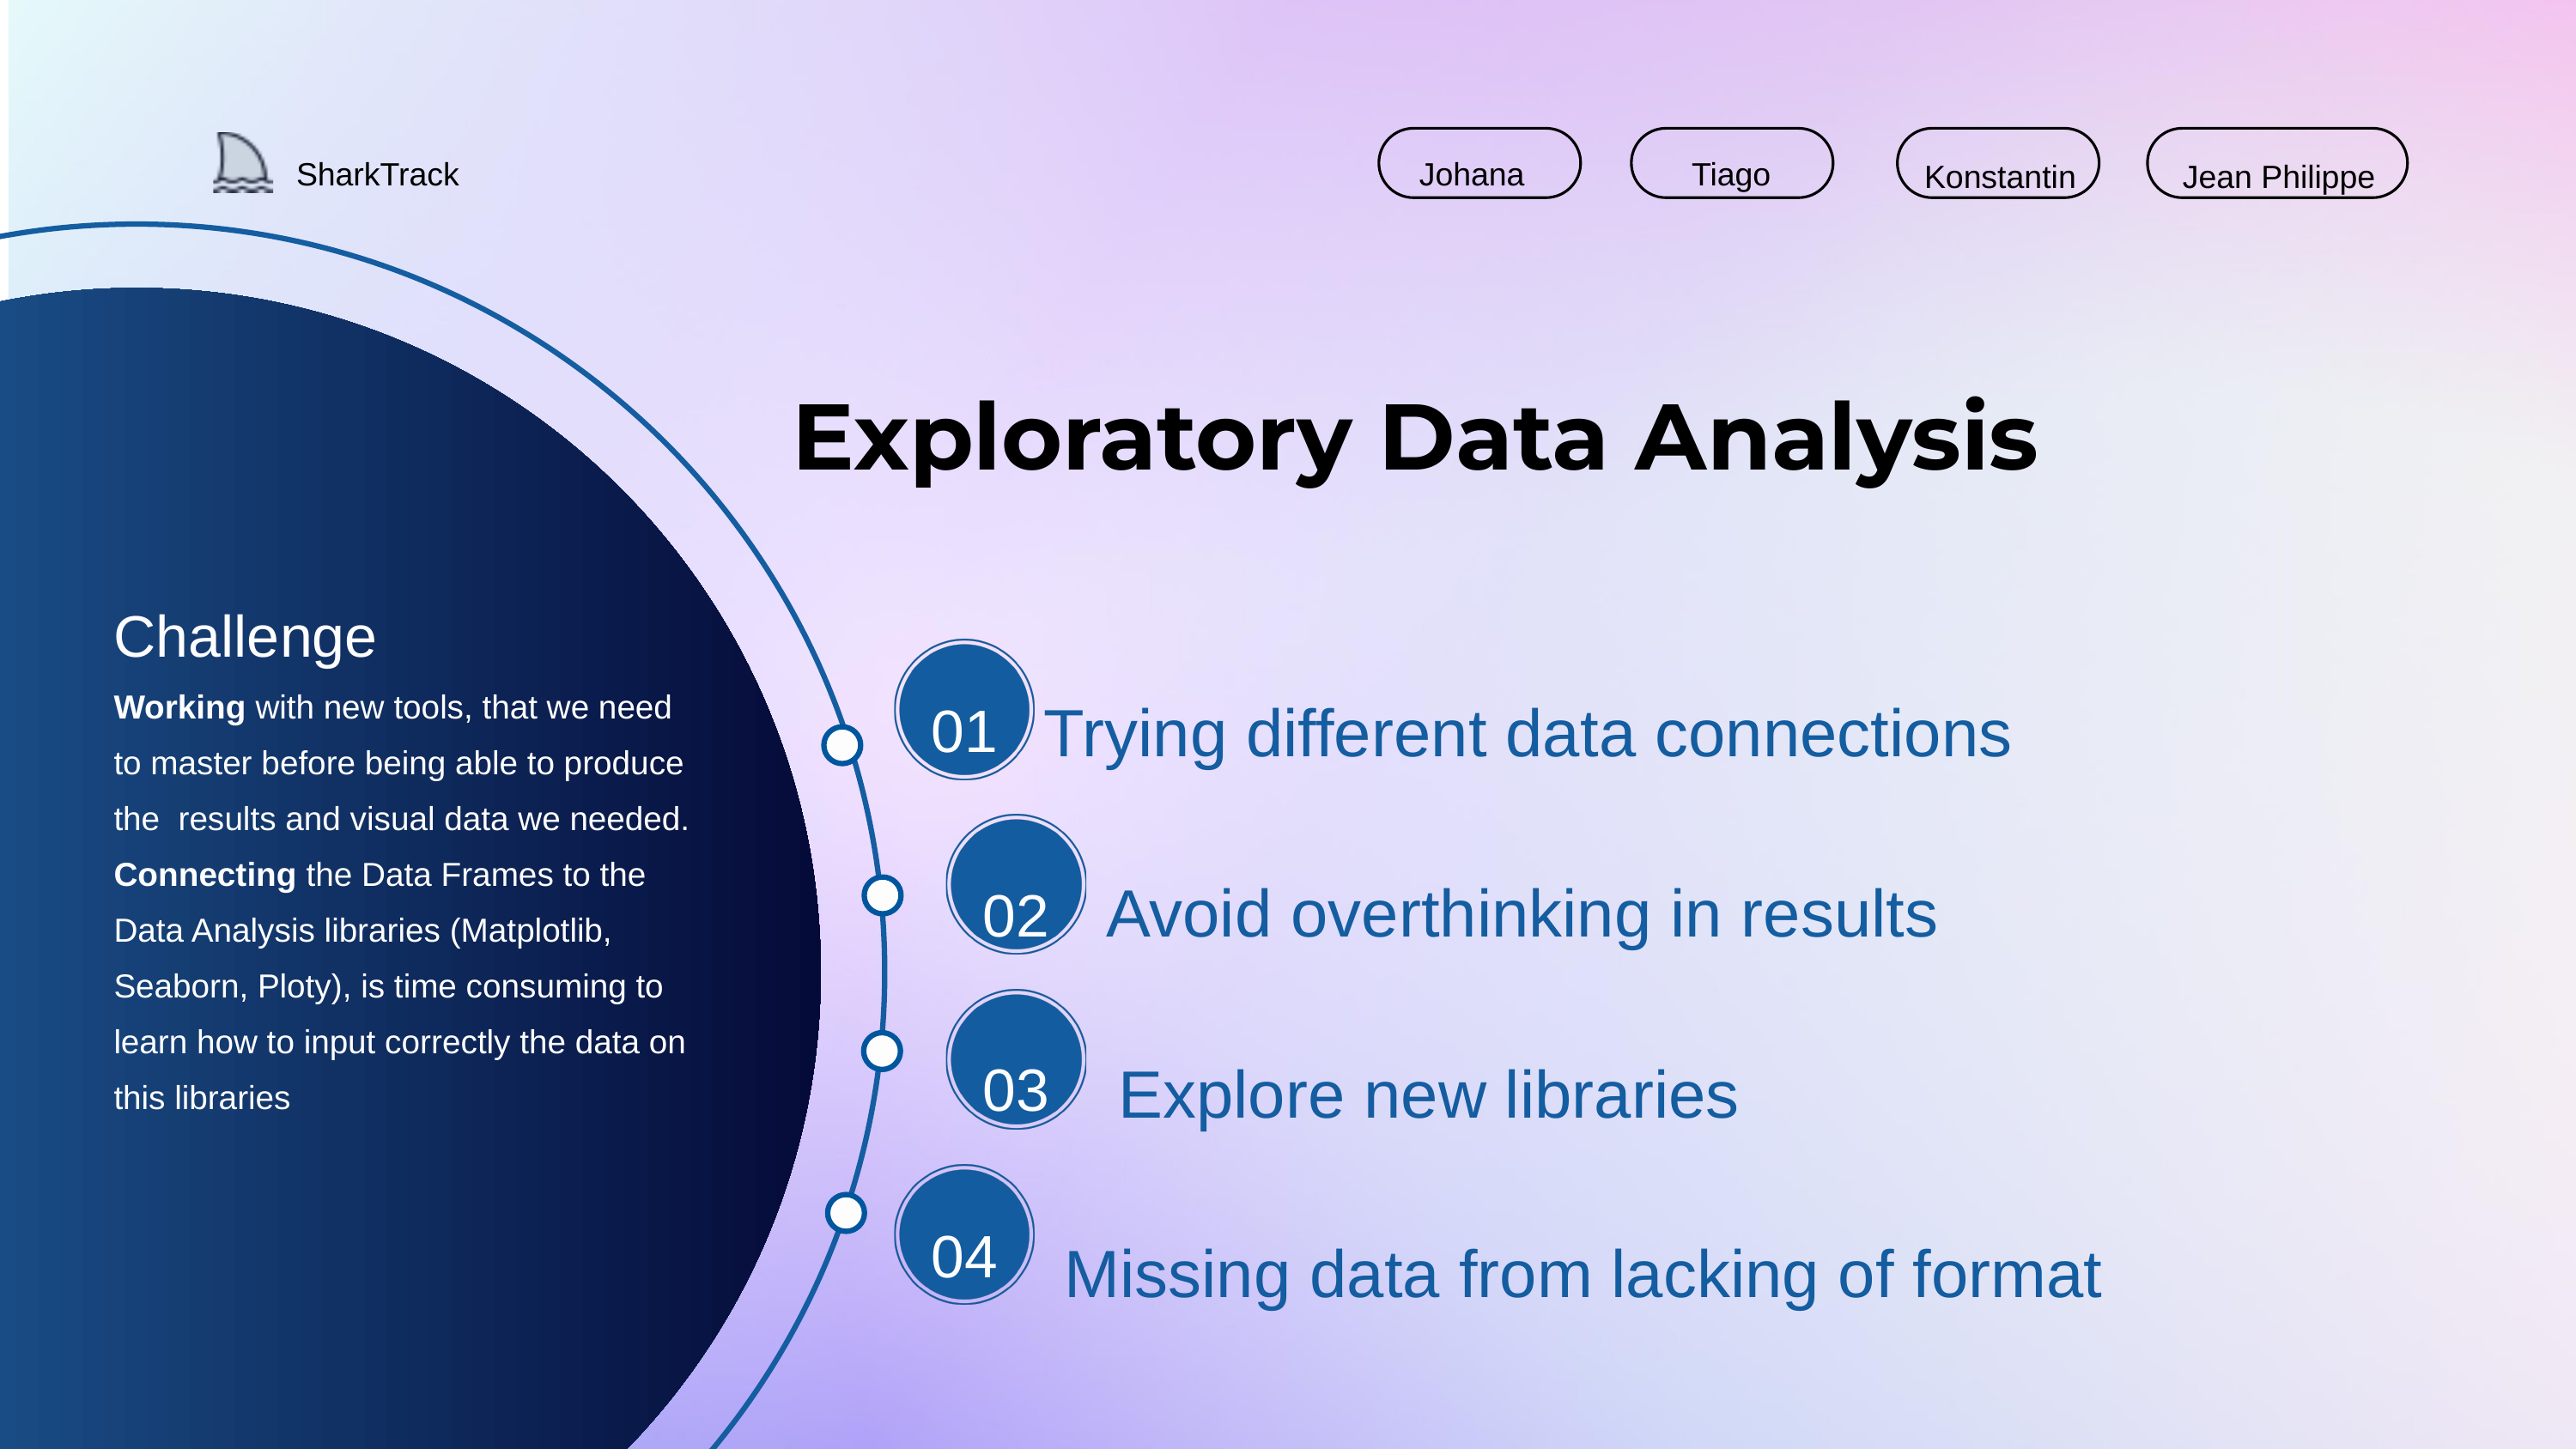

SharkTrack
Johana
Tiago
Konstantin
Jean Philippe

Exploratory Data Analysis
Challenge

Trying different data connections
01
Working with new tools, that we need to master before being able to produce the  results and visual data we needed.
Connecting the Data Frames to the Data Analysis libraries (Matplotlib, Seaborn, Ploty), is time consuming to learn how to input correctly the data on this libraries

Avoid overthinking in results
02

Explore new libraries
03

04

Missing data from lacking of format